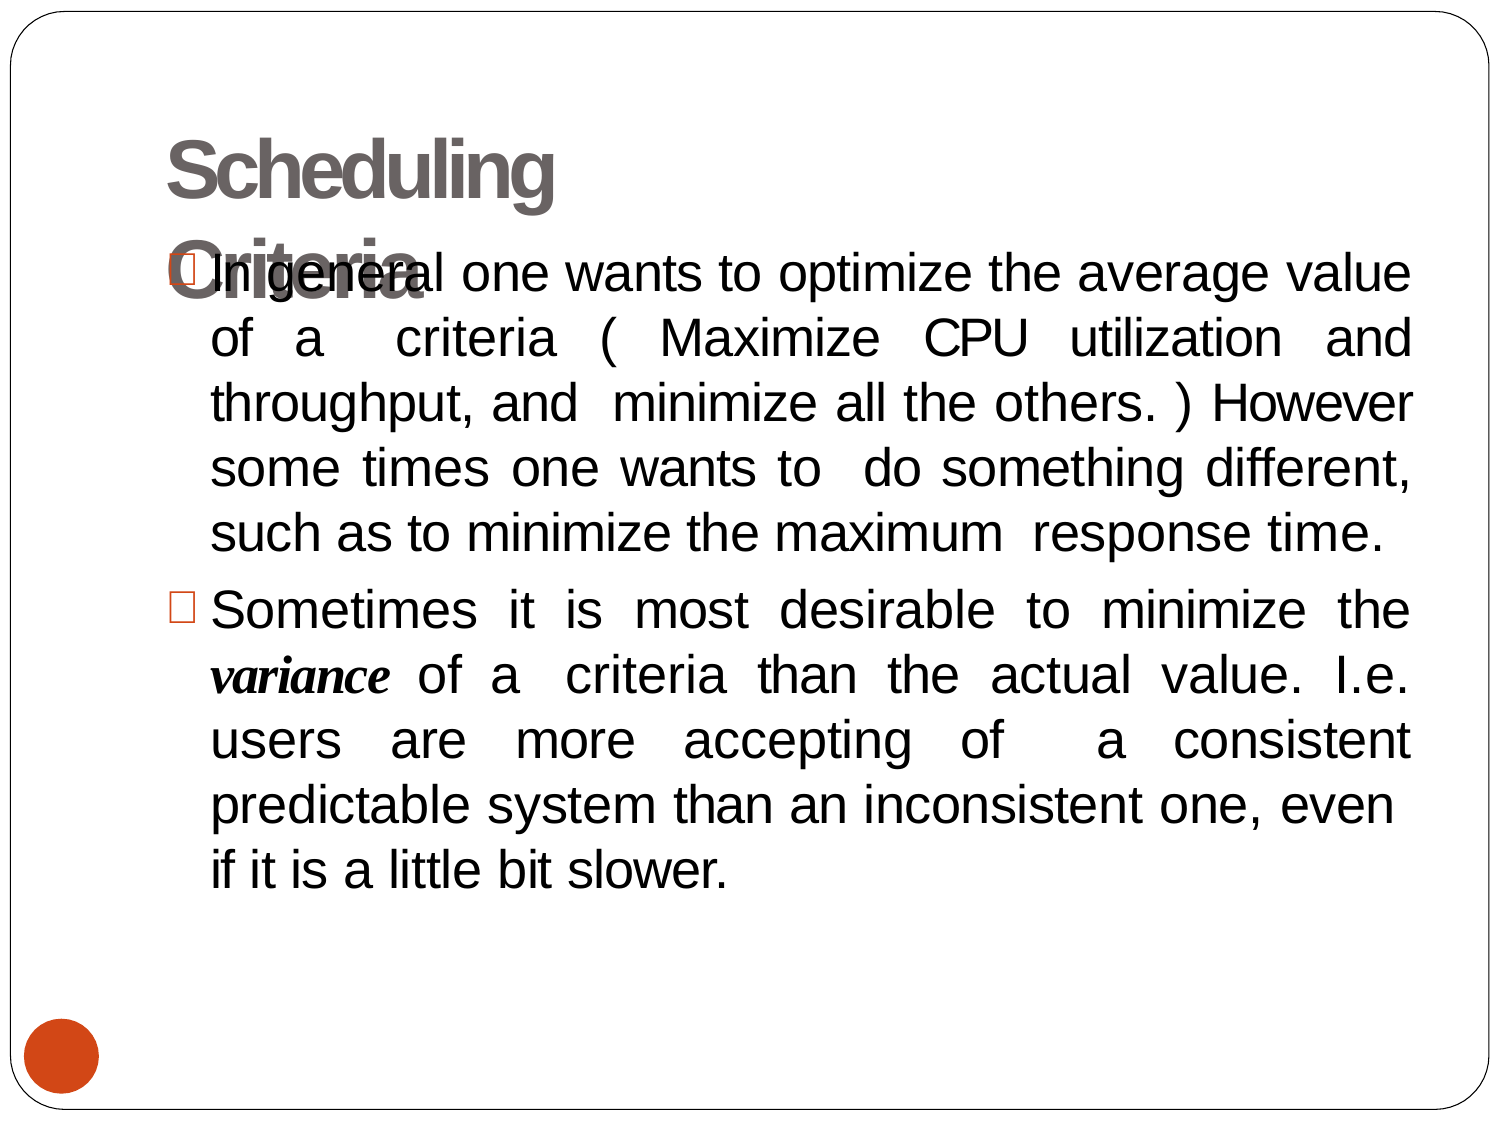

# Scheduling Criteria
In general one wants to optimize the average value of a  criteria ( Maximize CPU utilization and throughput, and  minimize all the others. ) However some times one wants to  do something different, such as to minimize the maximum  response time.
Sometimes it is most desirable to minimize the variance of a  criteria than the actual value. I.e. users are more accepting of  a consistent predictable system than an inconsistent one, even  if it is a little bit slower.